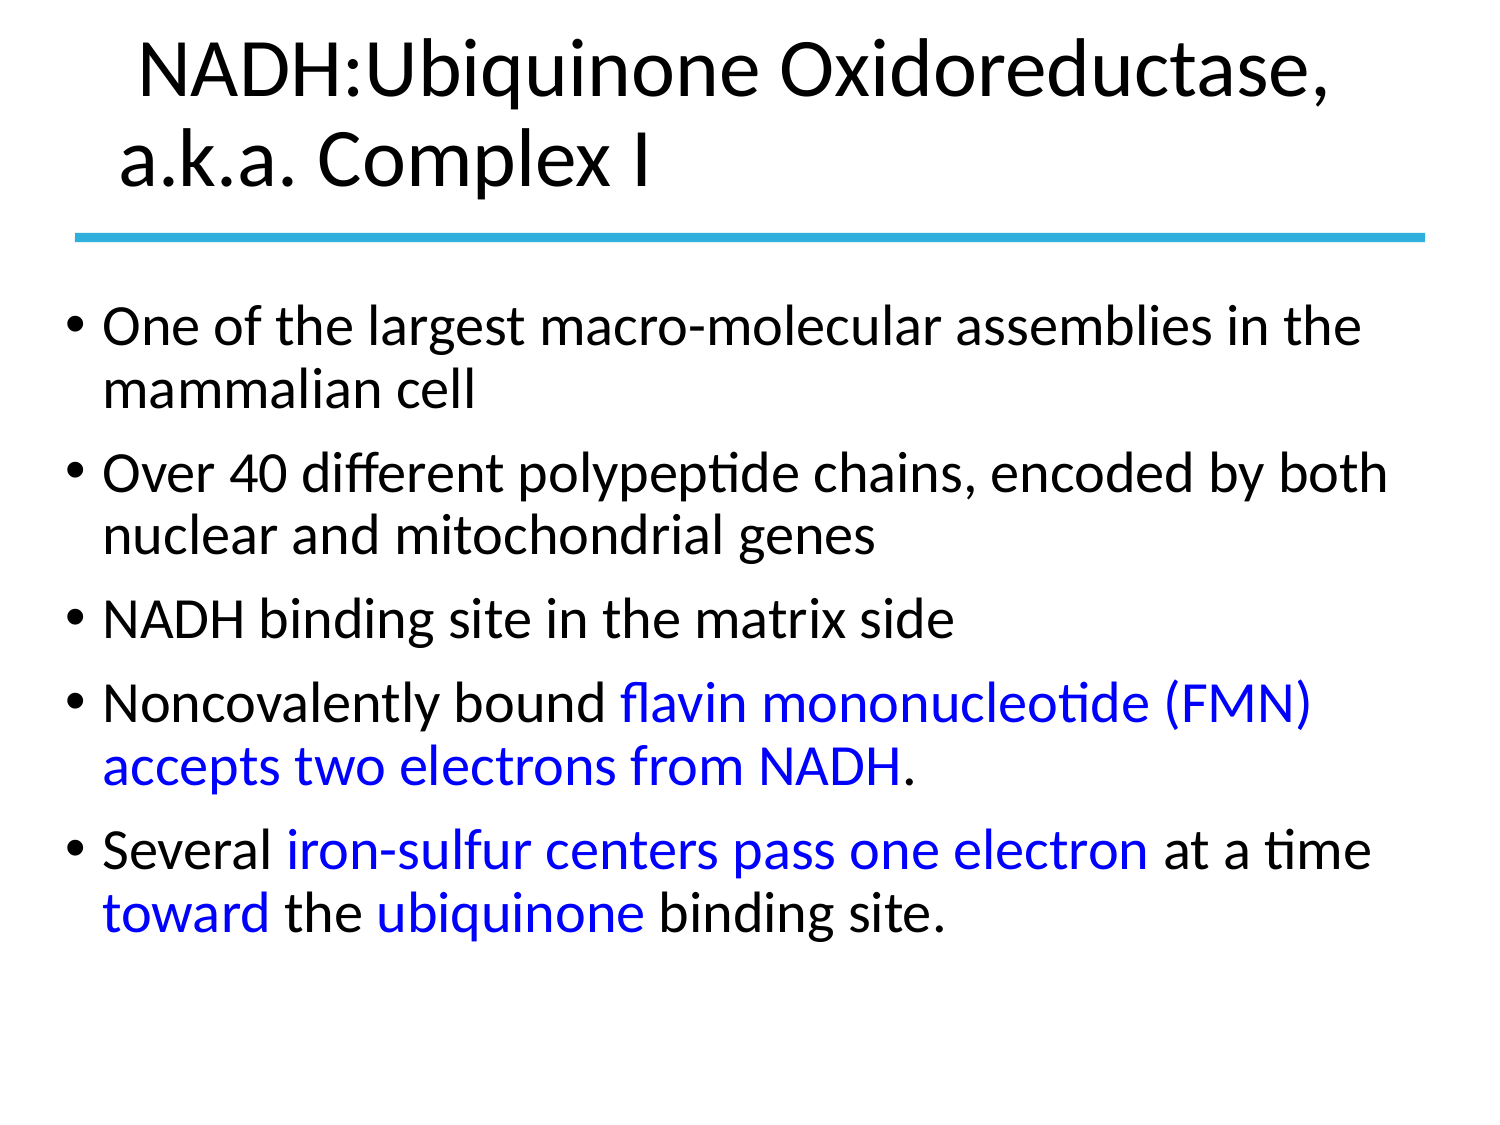

# NADH:Ubiquinone Oxidoreductase, a.k.a. Complex I

One of the largest macro-molecular assemblies in the mammalian cell
Over 40 different polypeptide chains, encoded by both nuclear and mitochondrial genes
NADH binding site in the matrix side
Noncovalently bound flavin mononucleotide (FMN) accepts two electrons from NADH.
Several iron-sulfur centers pass one electron at a time toward the ubiquinone binding site.